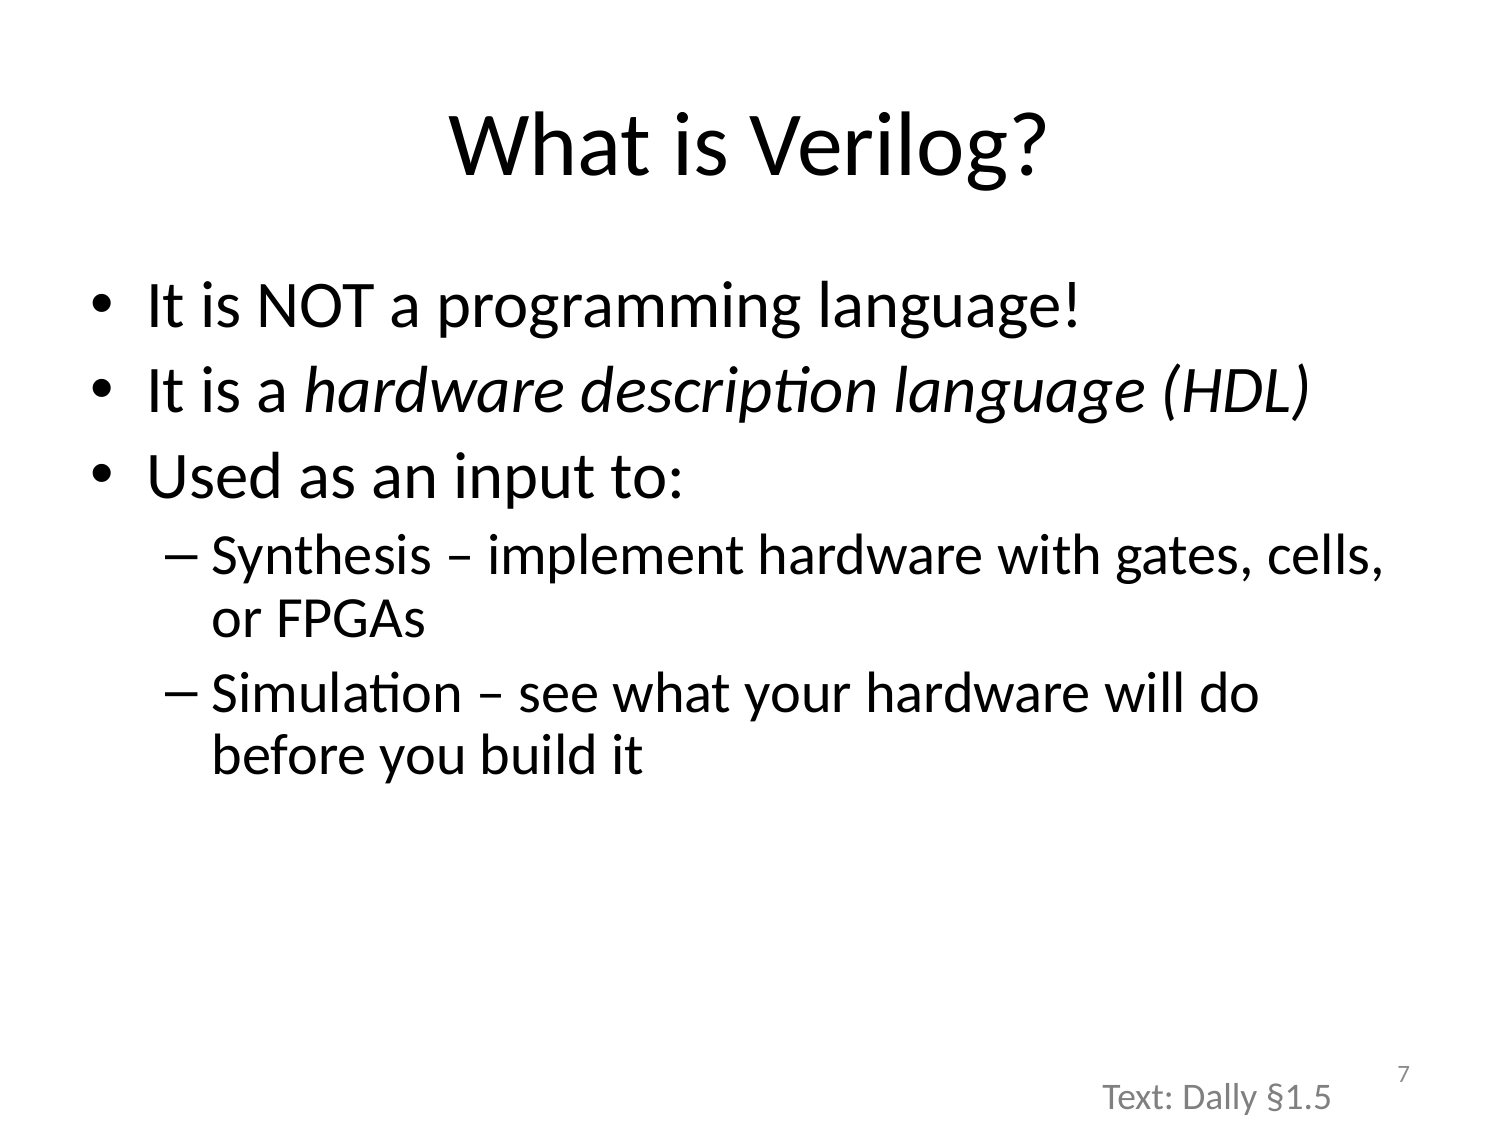

# What is Verilog?
It is NOT a programming language!
It is a hardware description language (HDL)
Used as an input to:
Synthesis – implement hardware with gates, cells, or FPGAs
Simulation – see what your hardware will do before you build it
7
Text: Dally §1.5